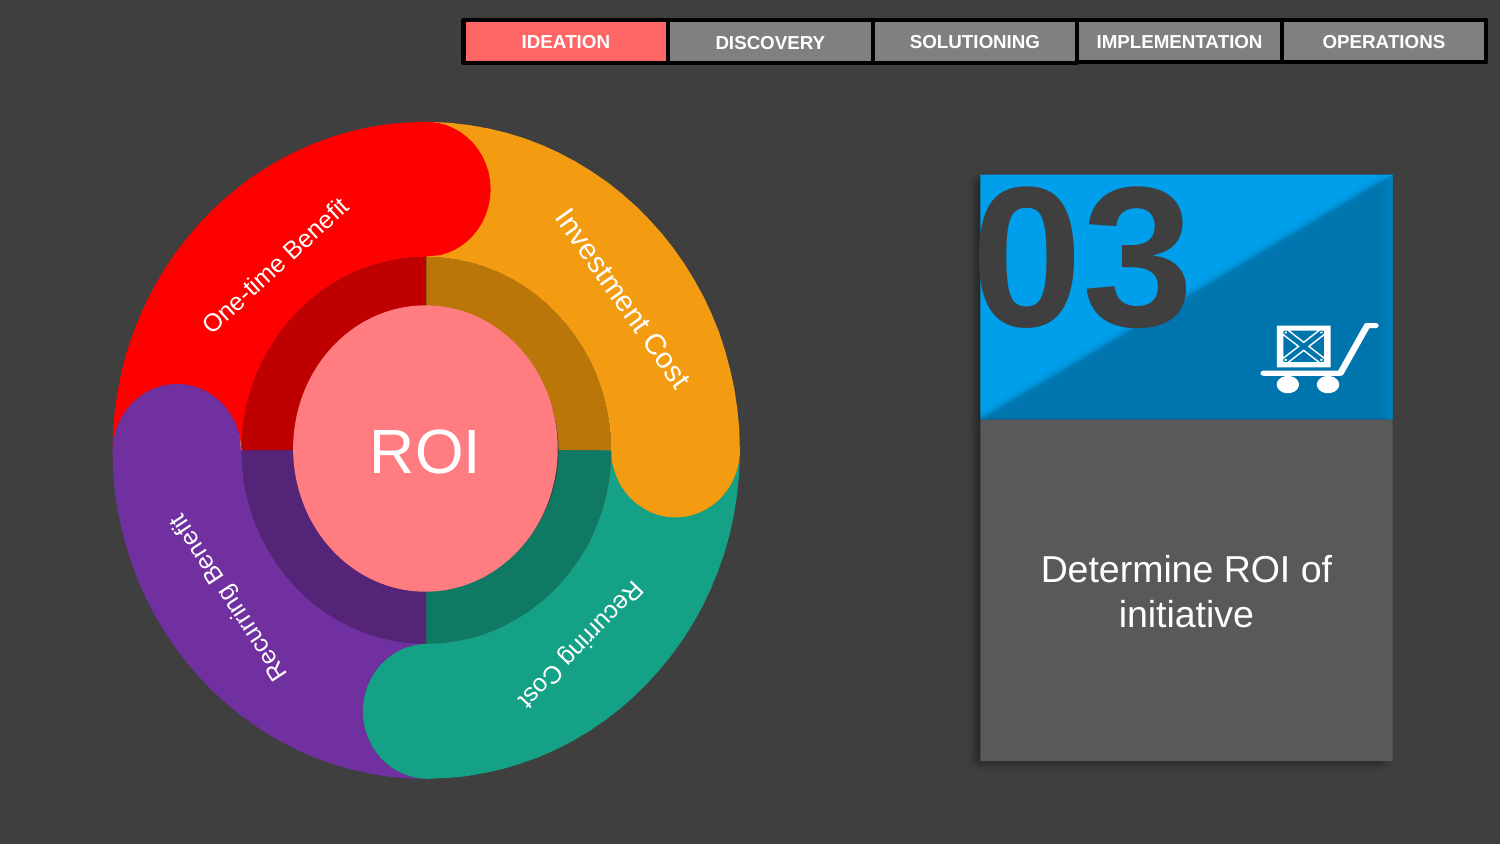

IMPLEMENTATION
OPERATIONS
IDEATION
SOLUTIONING
DISCOVERY
03

Determine ROI of initiative

One-time Benefit
ROI

Investment Cost

Recurring Benefit
Recurring Cost